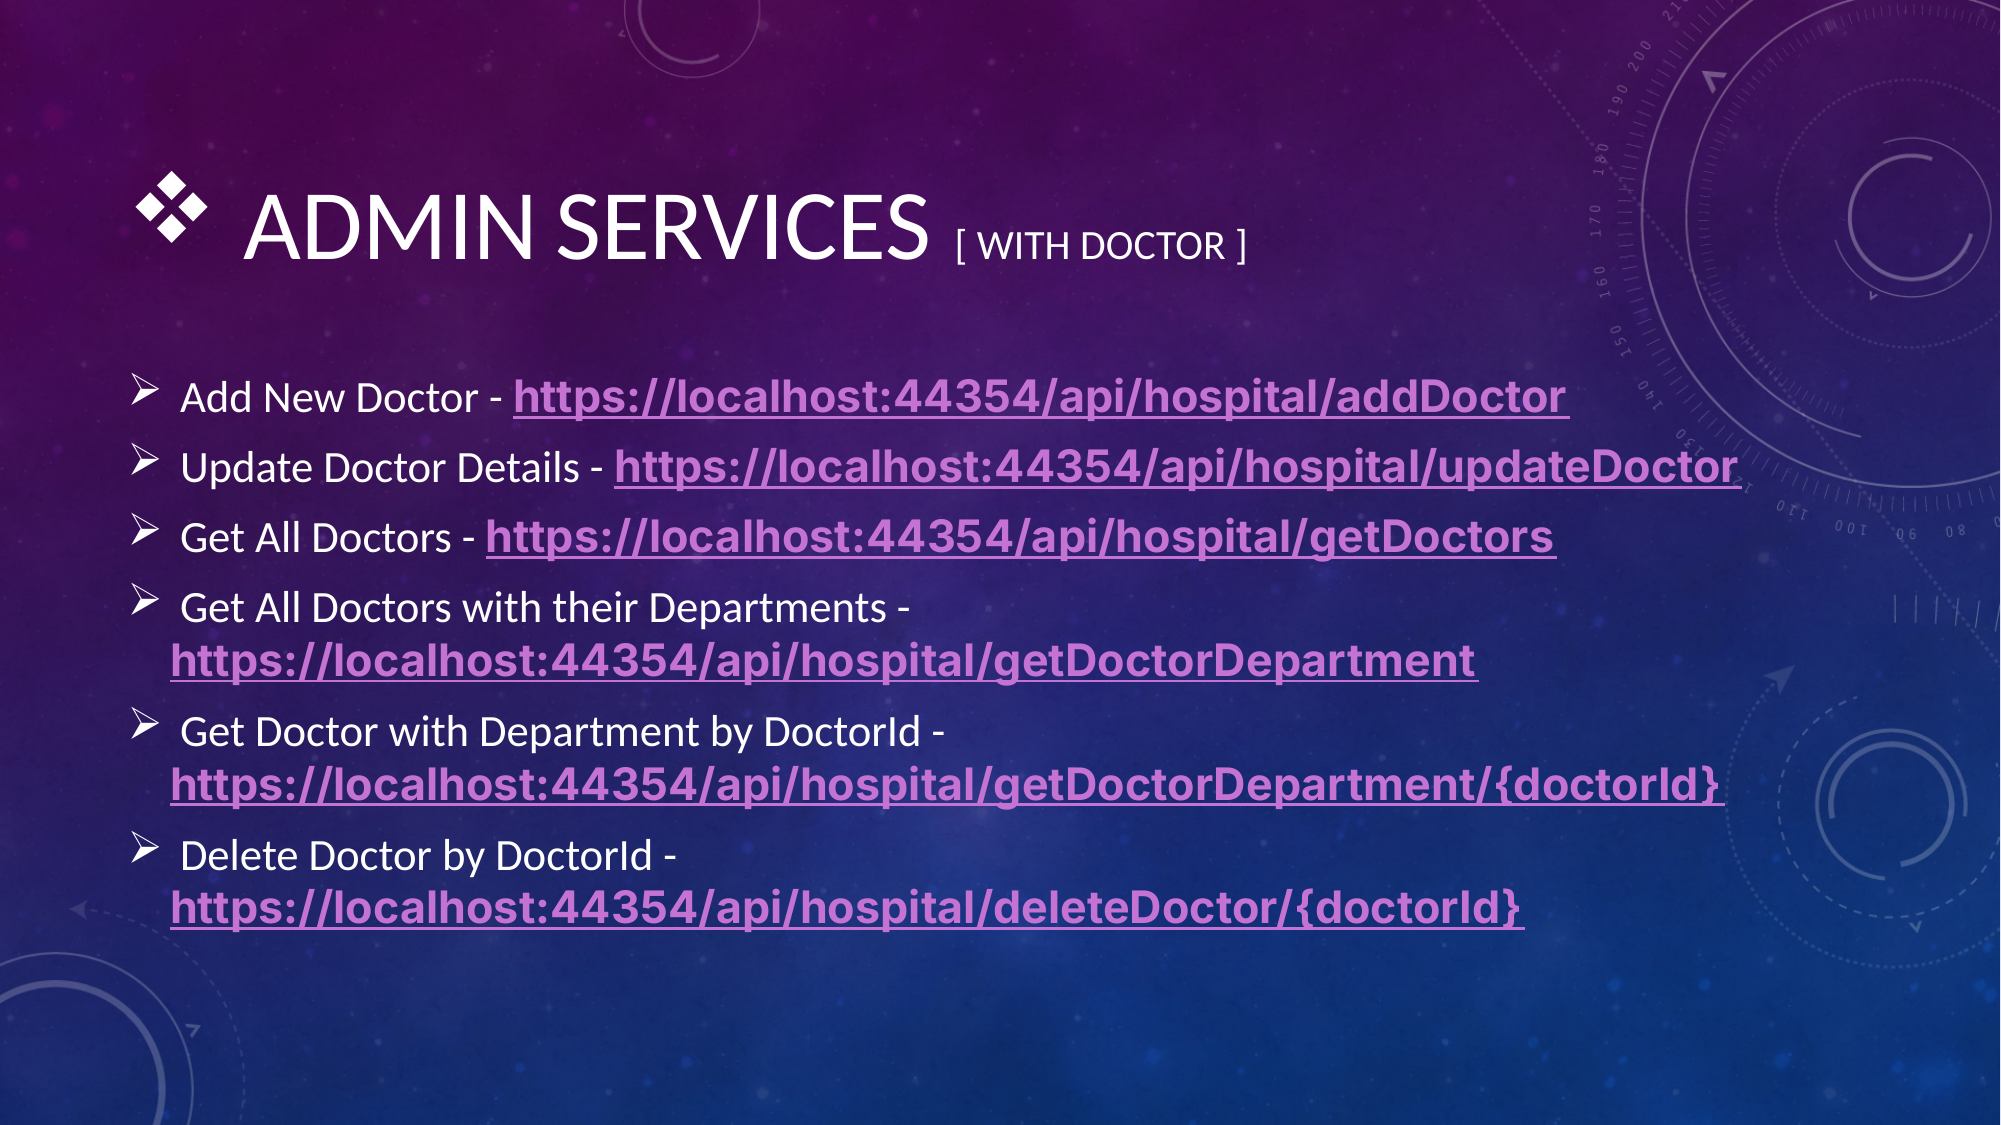

# Admin Services [ with Doctor ]
 Add New Doctor - https://localhost:44354/api/hospital/addDoctor
 Update Doctor Details - https://localhost:44354/api/hospital/updateDoctor
 Get All Doctors - https://localhost:44354/api/hospital/getDoctors
 Get All Doctors with their Departments -  https://localhost:44354/api/hospital/getDoctorDepartment
 Get Doctor with Department by DoctorId -  https://localhost:44354/api/hospital/getDoctorDepartment/{doctorId}
 Delete Doctor by DoctorId -  https://localhost:44354/api/hospital/deleteDoctor/{doctorId}